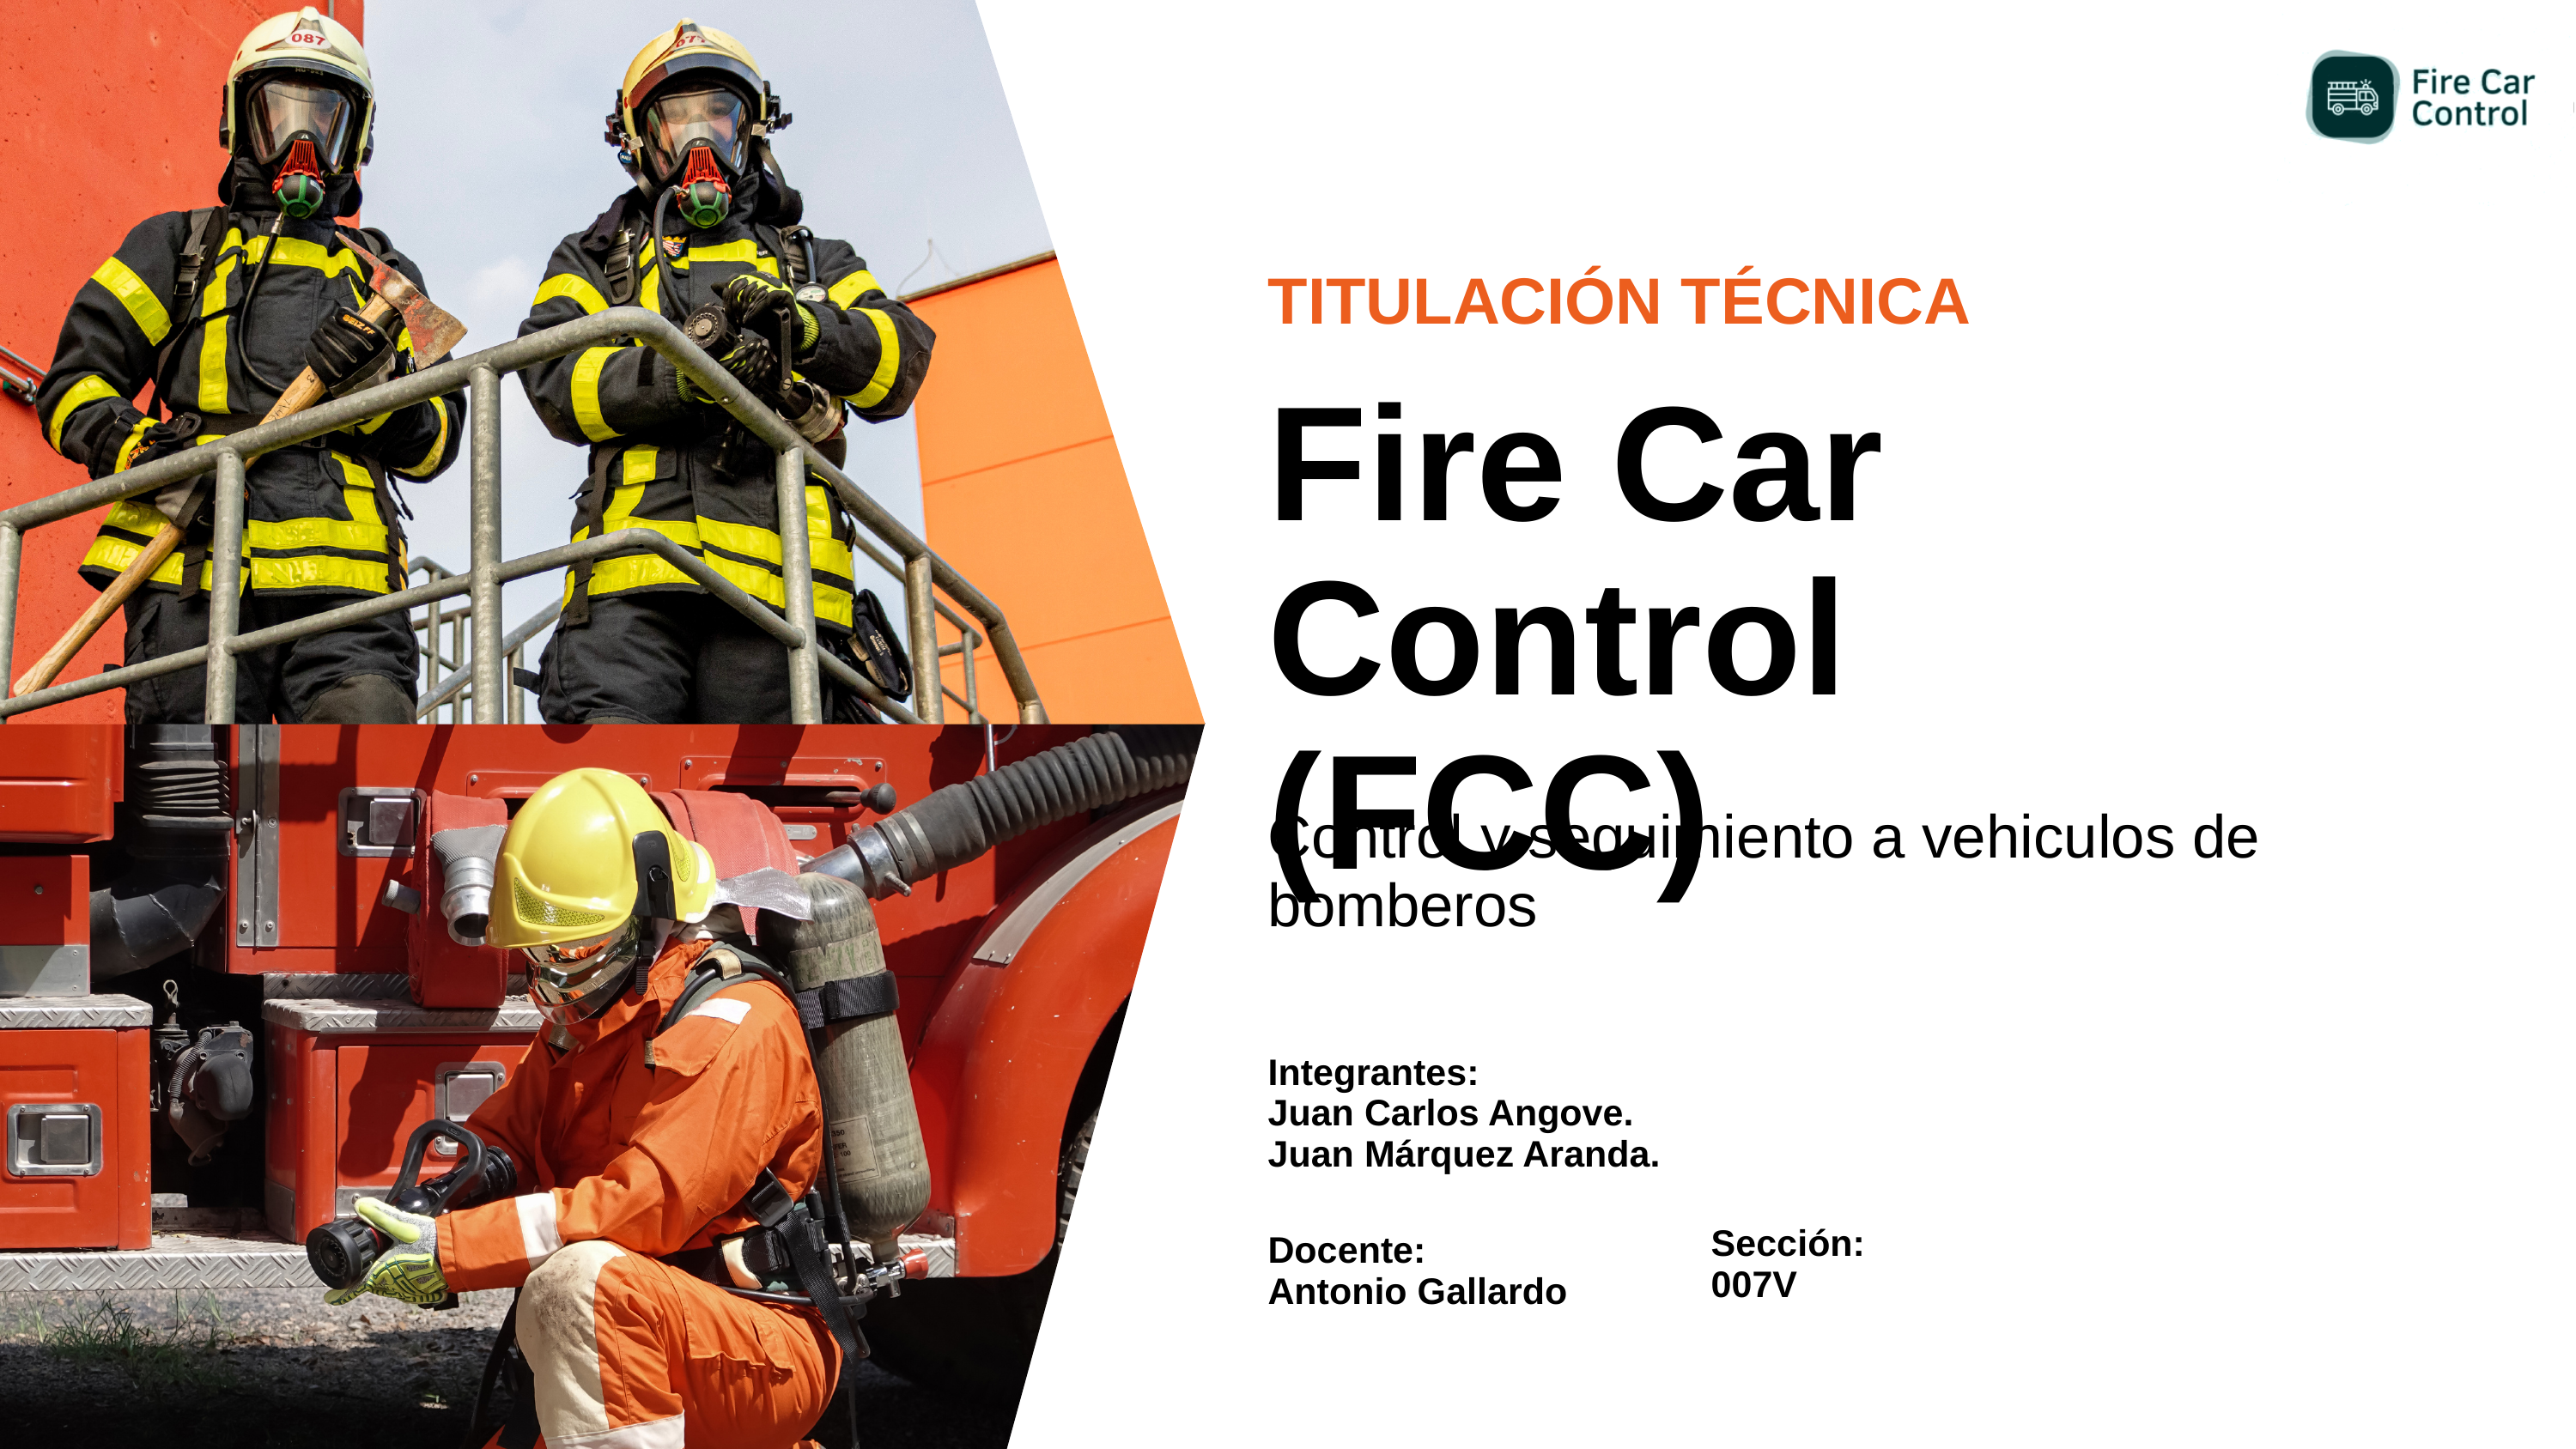

TITULACIÓN TÉCNICA
Fire Car Control
(FCC)
Control y seguimiento a vehiculos de bomberos

Integrantes:
Juan Carlos Angove.
Juan Márquez Aranda.
Sección:
007V
Docente:
Antonio Gallardo